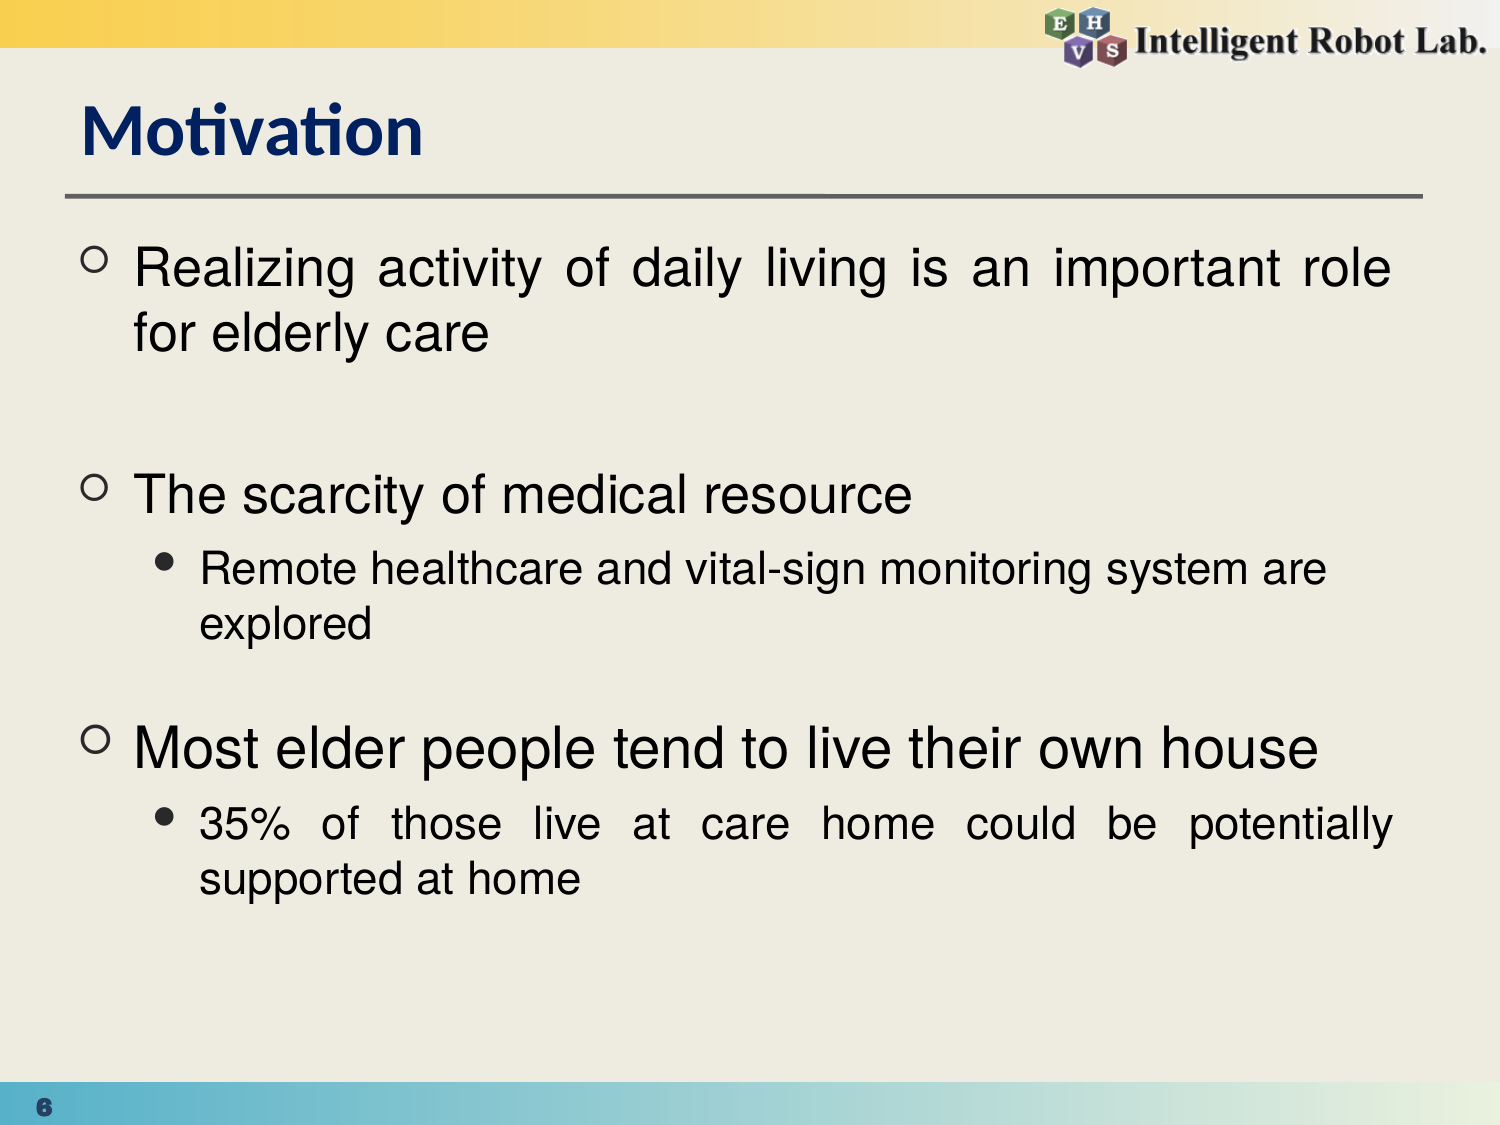

# Motivation
Realizing activity of daily living is an important role for elderly care

The scarcity of medical resource
Remote healthcare and vital-sign monitoring system are explored

Most elder people tend to live their own house
35% of those live at care home could be potentially supported at home

6